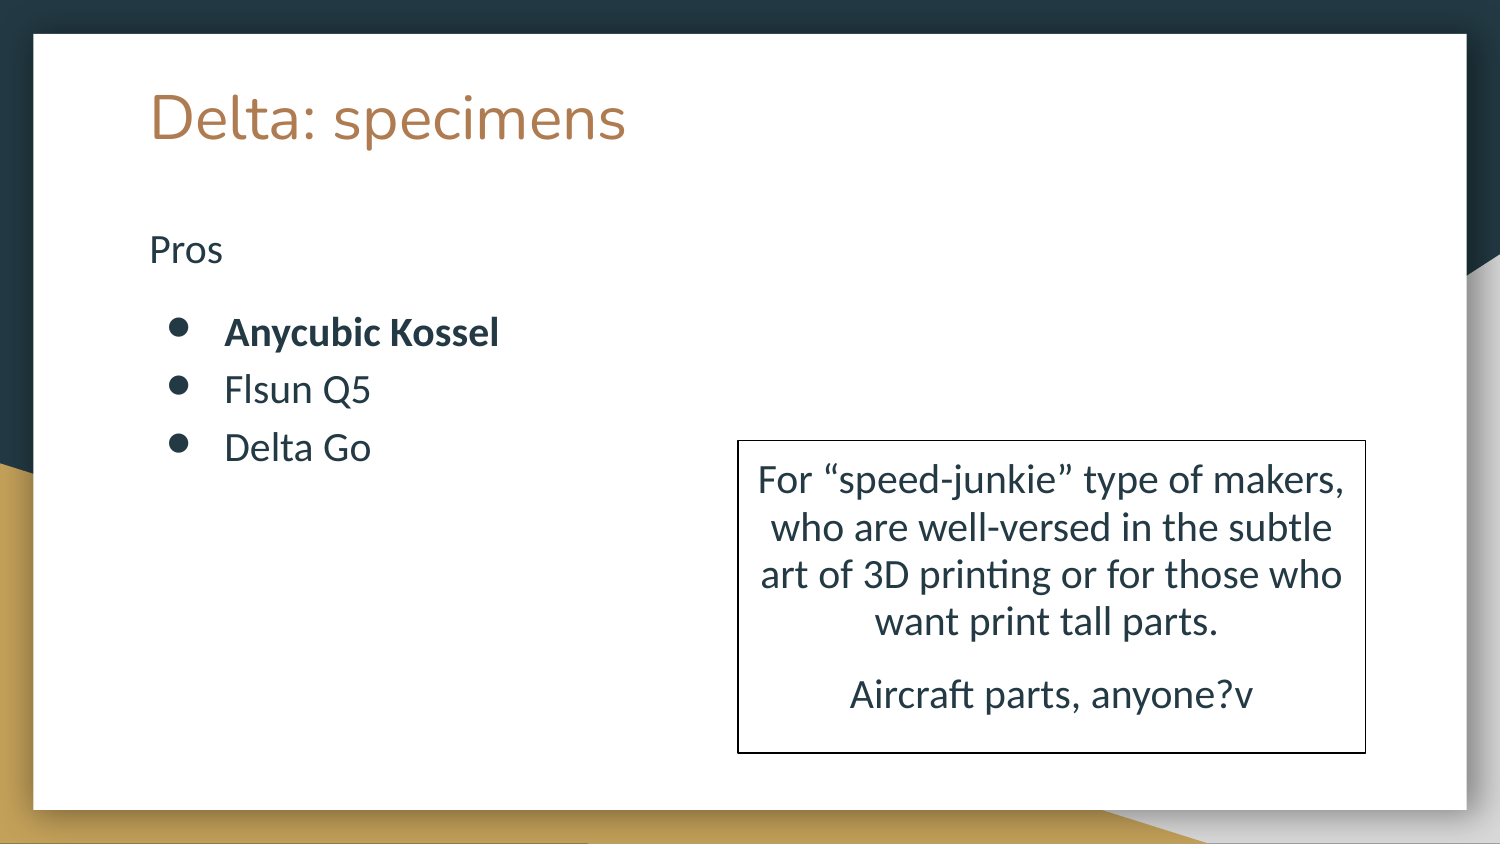

# Delta: specimens
Pros
Anycubic Kossel
Flsun Q5
Delta Go

For “speed-junkie” type of makers, who are well-versed in the subtle art of 3D printing or for those who want print tall parts.
Aircraft parts, anyone?v